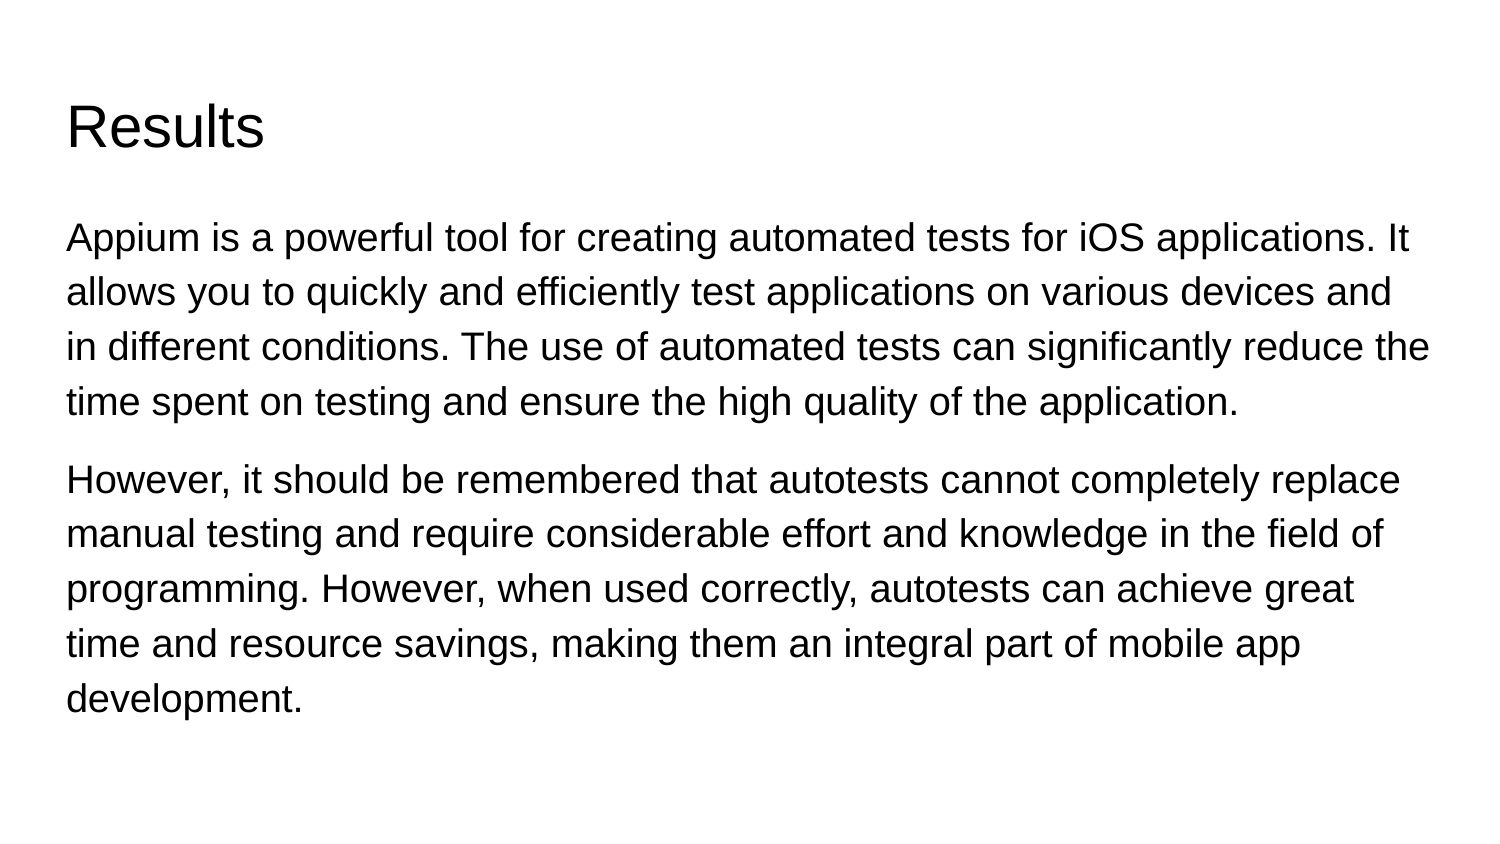

# Results
Appium is a powerful tool for creating automated tests for iOS applications. It allows you to quickly and efficiently test applications on various devices and in different conditions. The use of automated tests can significantly reduce the time spent on testing and ensure the high quality of the application.
However, it should be remembered that autotests cannot completely replace manual testing and require considerable effort and knowledge in the field of programming. However, when used correctly, autotests can achieve great time and resource savings, making them an integral part of mobile app development.